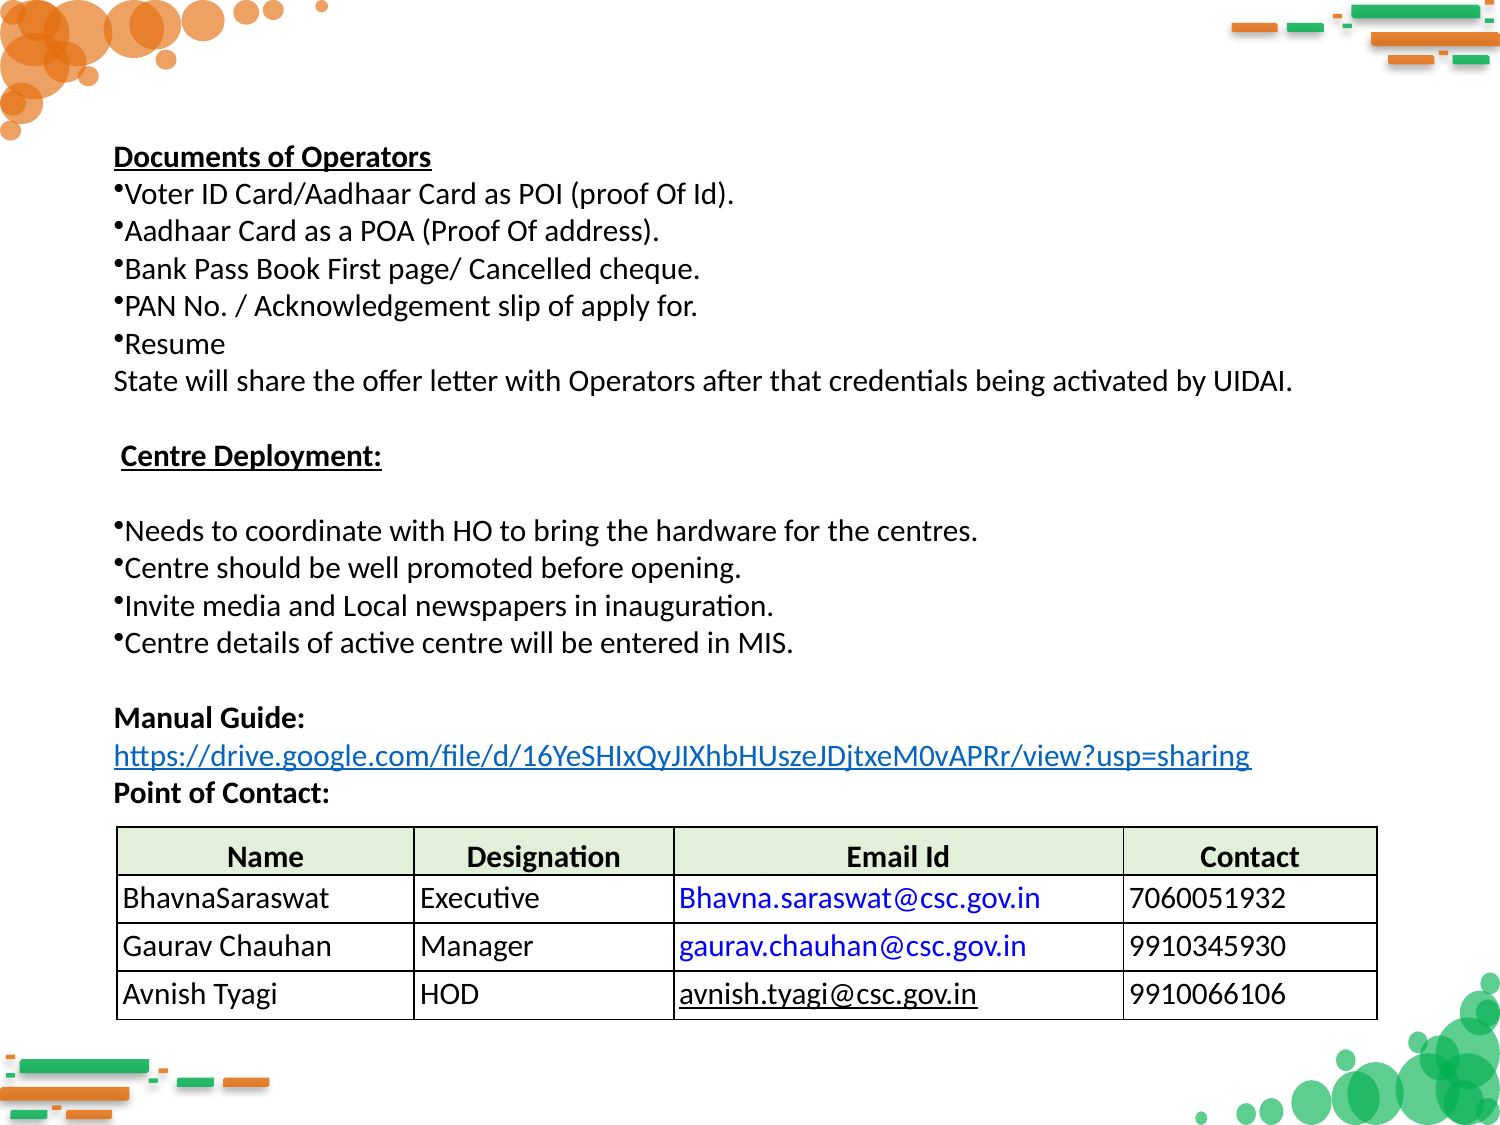

Documents of Operators
Voter ID Card/Aadhaar Card as POI (proof Of Id).
Aadhaar Card as a POA (Proof Of address).
Bank Pass Book First page/ Cancelled cheque.
PAN No. / Acknowledgement slip of apply for.
Resume
State will share the offer letter with Operators after that credentials being activated by UIDAI.

 Centre Deployment:

Needs to coordinate with HO to bring the hardware for the centres.
Centre should be well promoted before opening.
Invite media and Local newspapers in inauguration.
Centre details of active centre will be entered in MIS.

Manual Guide:
https://drive.google.com/file/d/16YeSHIxQyJIXhbHUszeJDjtxeM0vAPRr/view?usp=sharing
Point of Contact:
| Name | Designation | Email Id | Contact |
| --- | --- | --- | --- |
| BhavnaSaraswat | Executive | Bhavna.saraswat@csc.gov.in | 7060051932 |
| Gaurav Chauhan | Manager | gaurav.chauhan@csc.gov.in | 9910345930 |
| Avnish Tyagi | HOD | avnish.tyagi@csc.gov.in | 9910066106 |